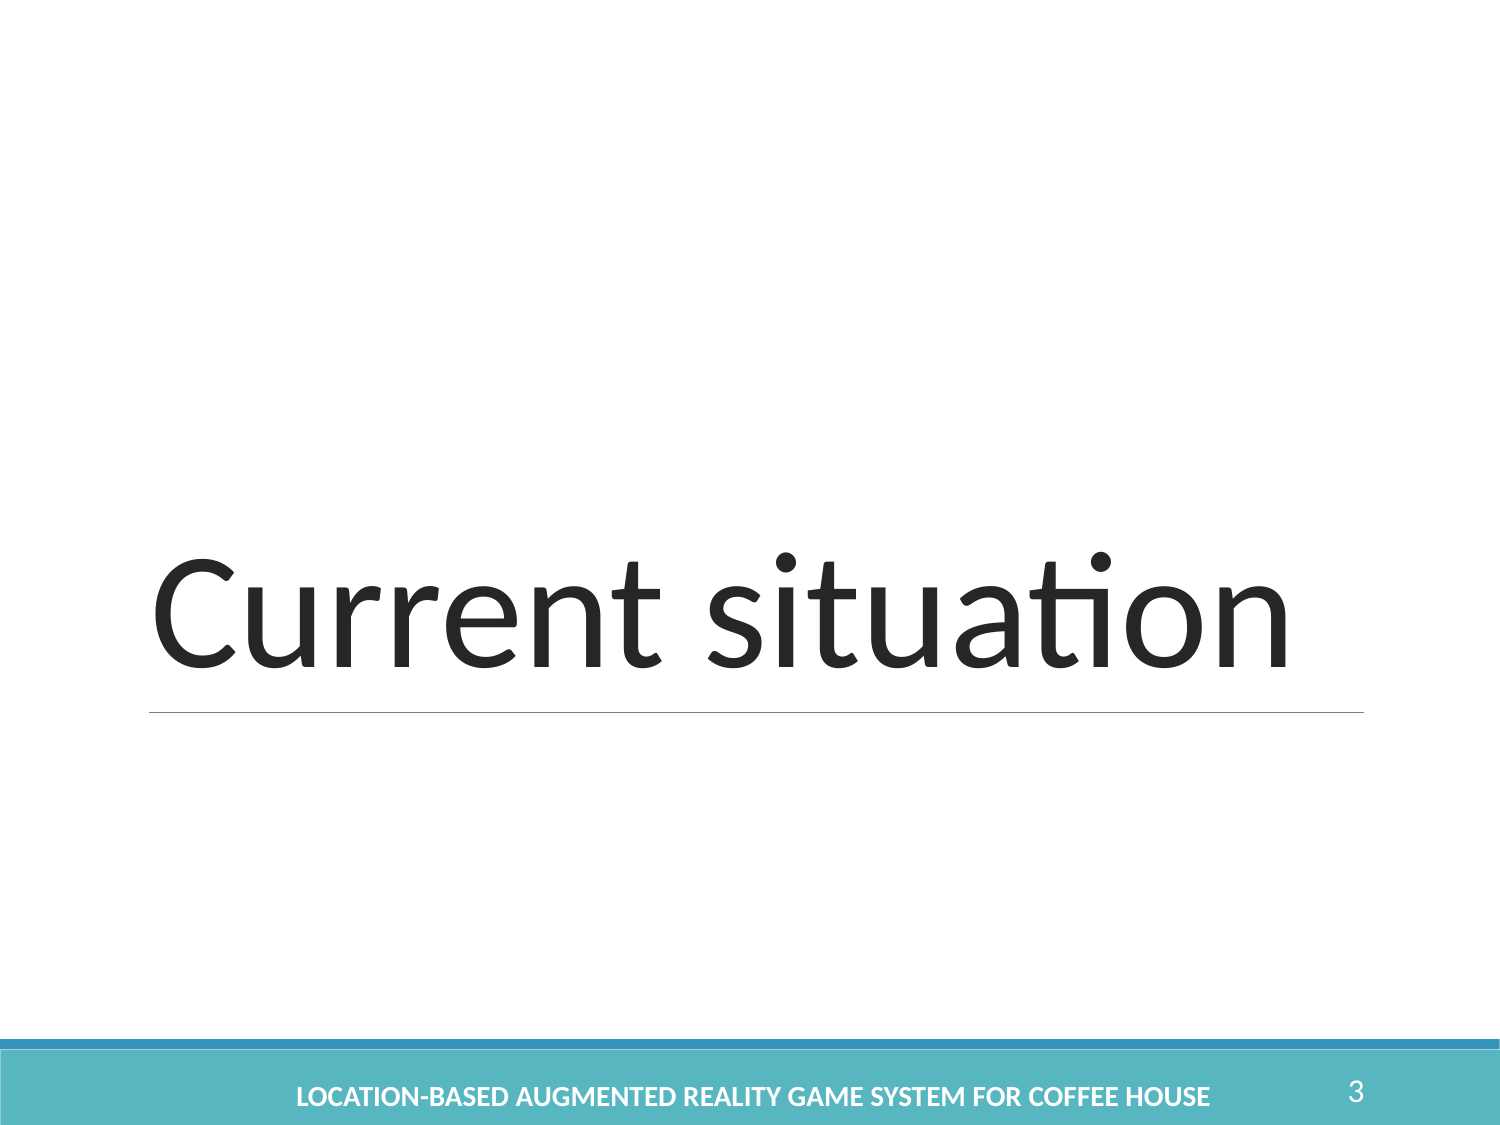

# Current situation

3
Location-based Augmented Reality Game System for Coffee House